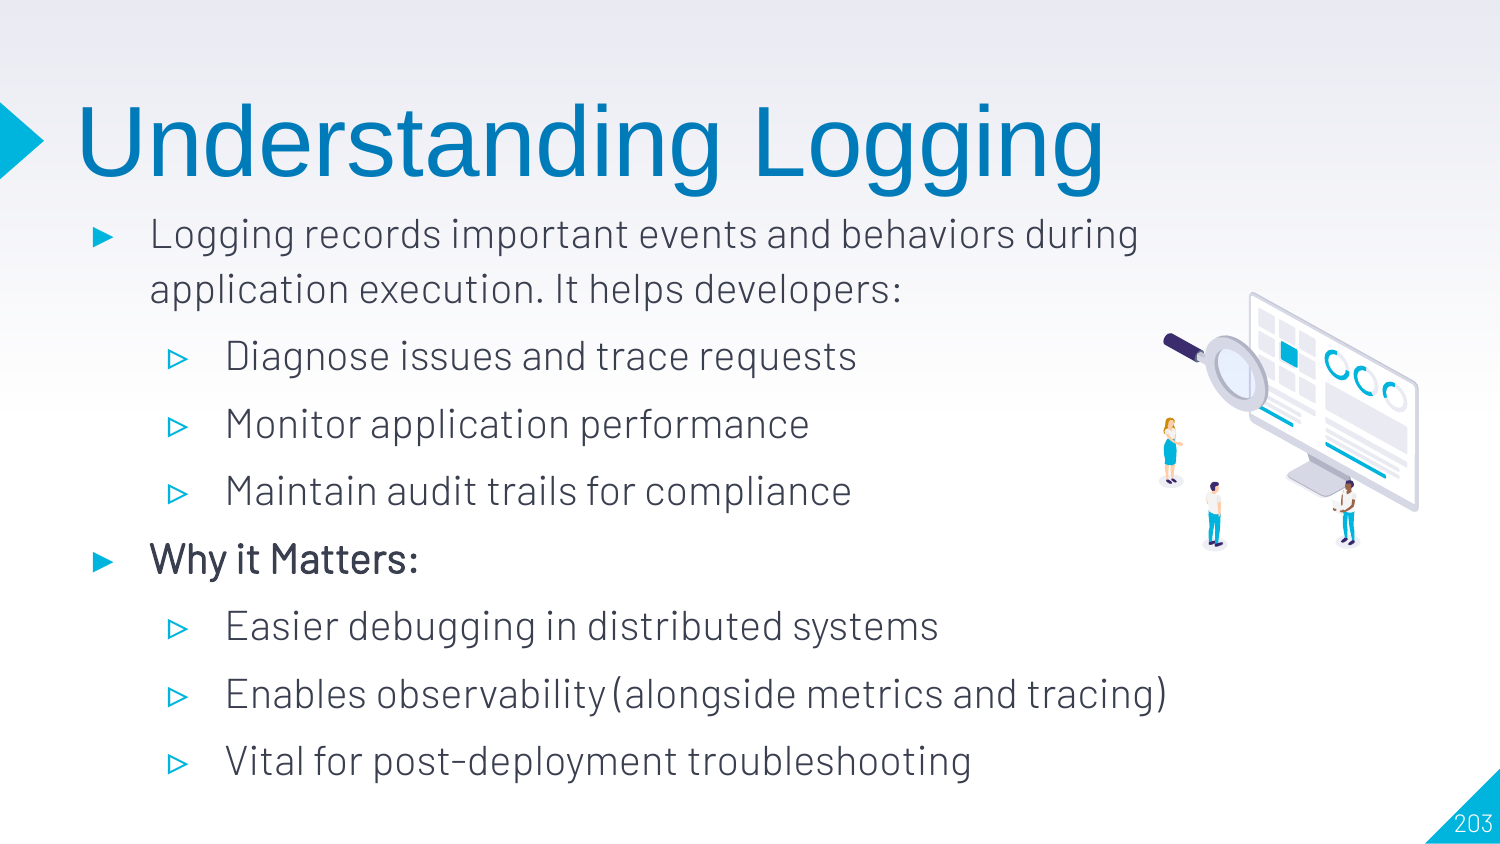

# Understanding Logging
Logging records important events and behaviors during application execution. It helps developers:
Diagnose issues and trace requests
Monitor application performance
Maintain audit trails for compliance
Why it Matters:
Easier debugging in distributed systems
Enables observability (alongside metrics and tracing)
Vital for post-deployment troubleshooting

203